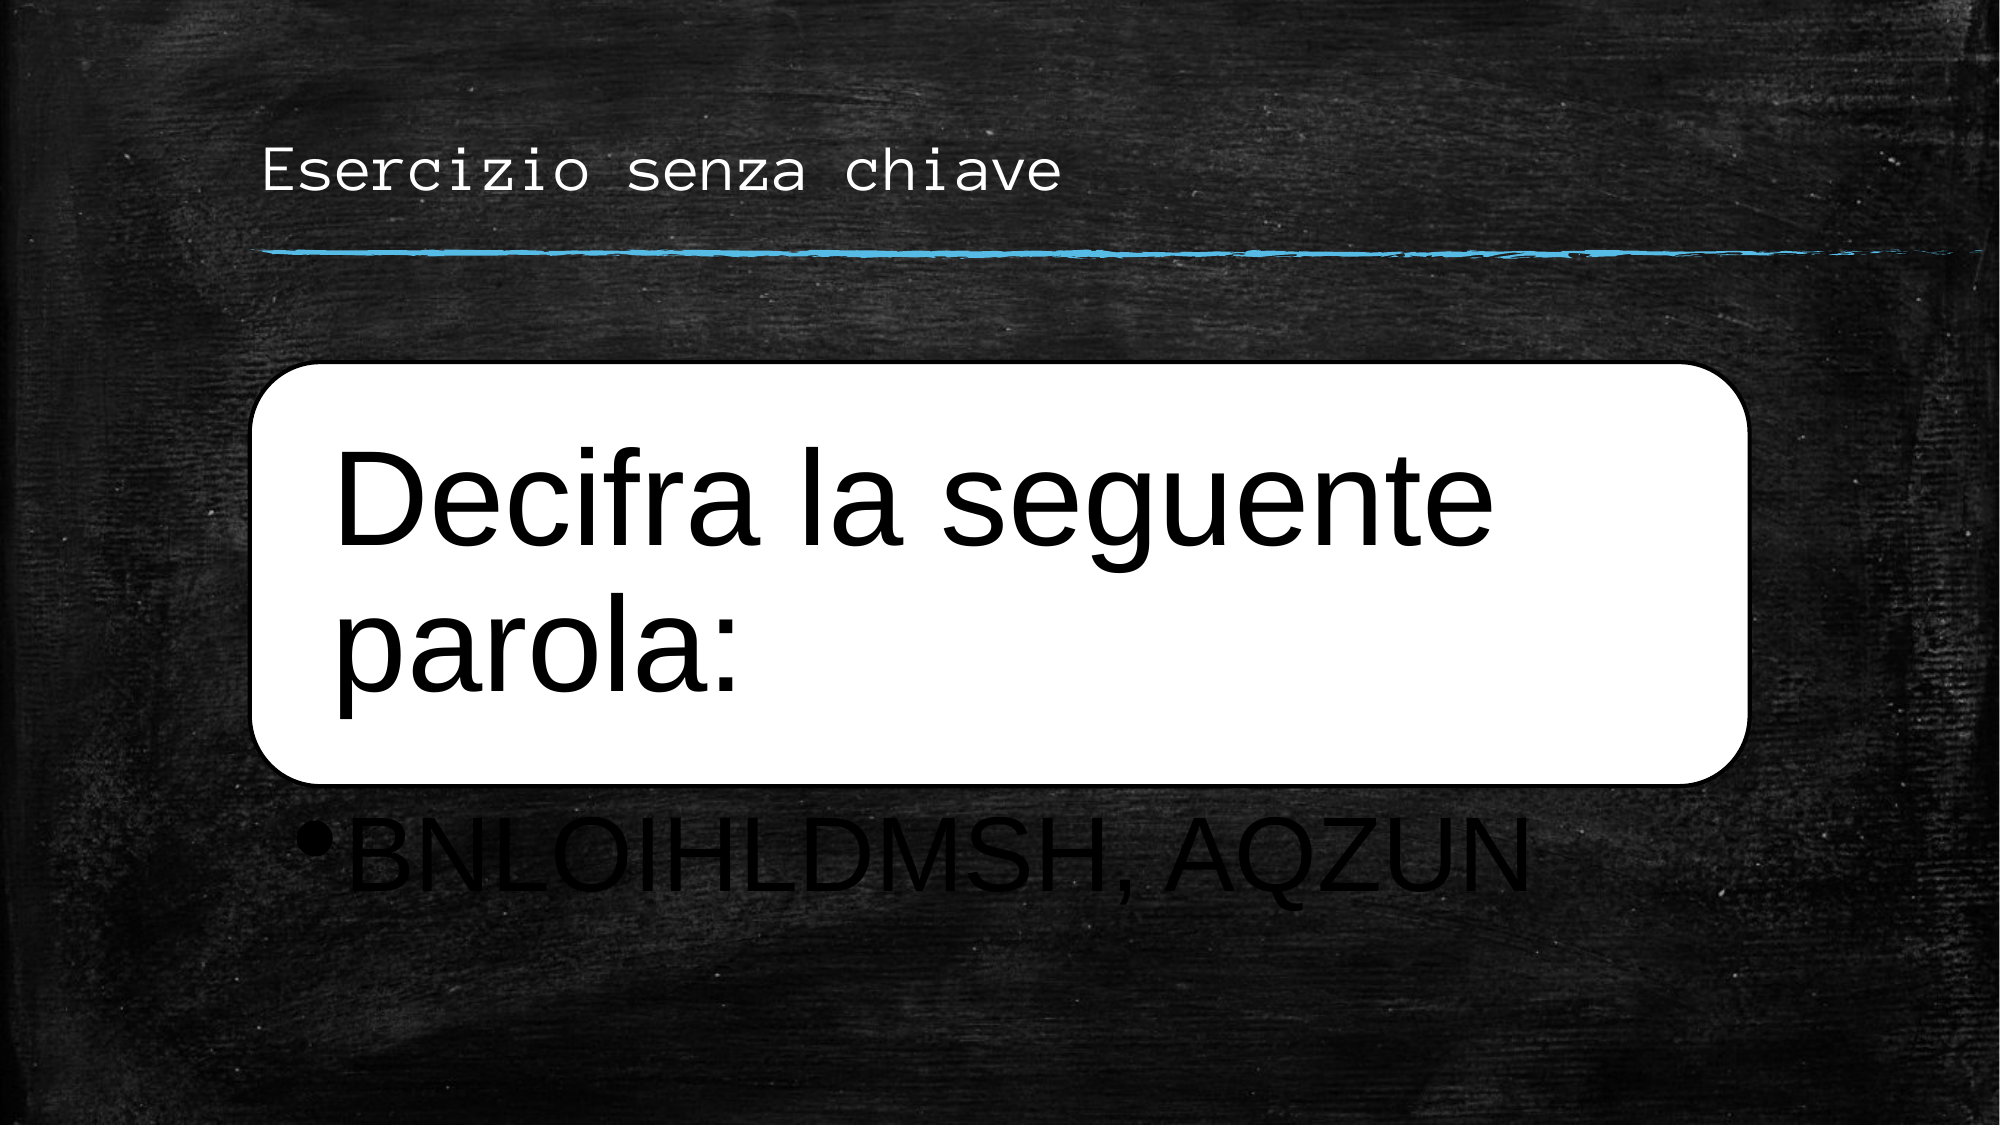

Esercizio senza chiave
Decifra la seguente parola:
BNLOIHLDMSH, AQZUN